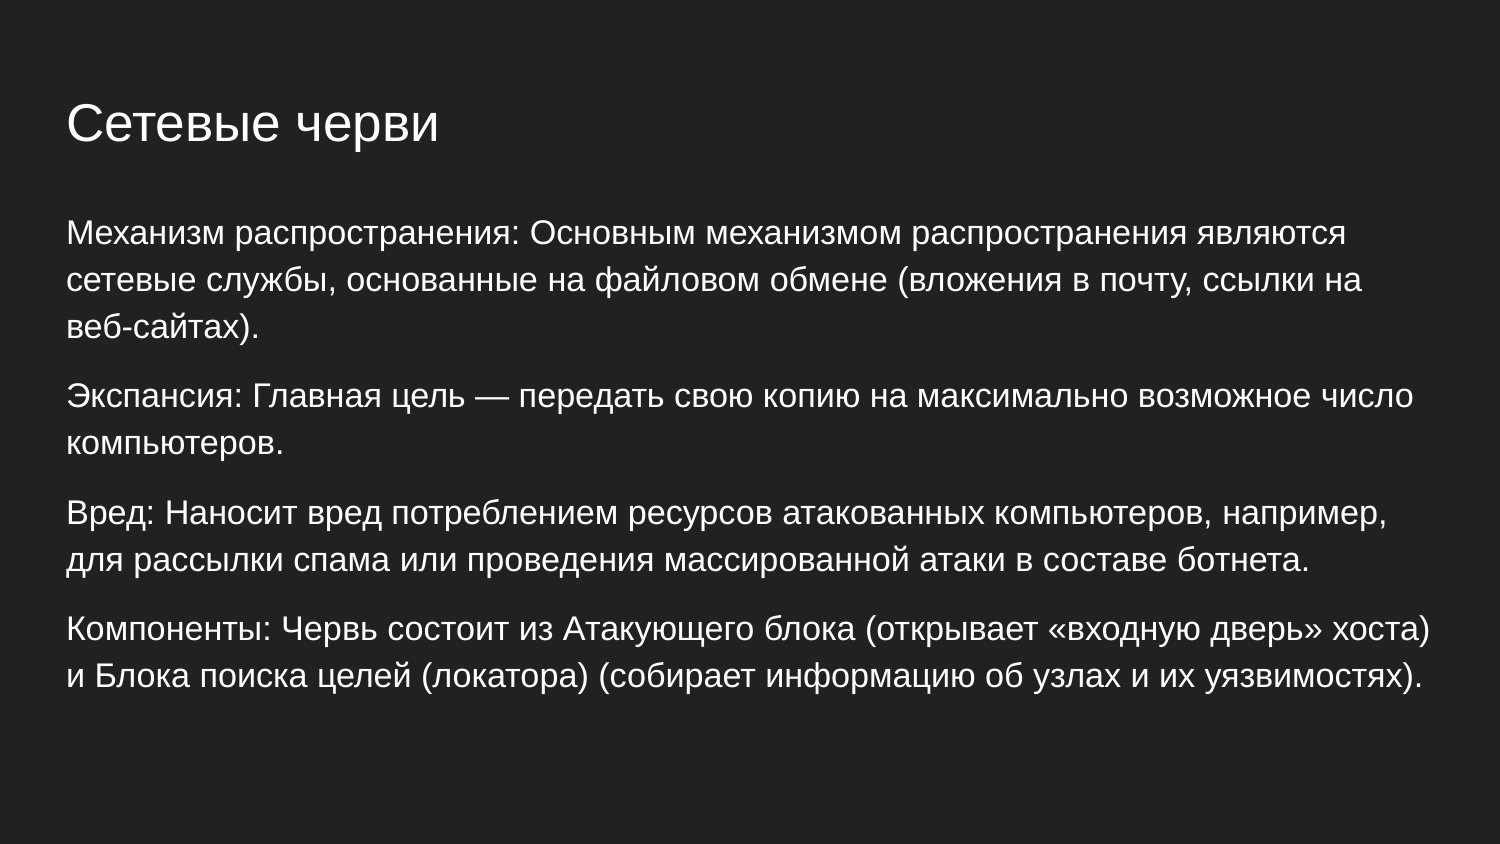

# Сетевые черви
Механизм распространения: Основным механизмом распространения являются сетевые службы, основанные на файловом обмене (вложения в почту, ссылки на веб-сайтах).
Экспансия: Главная цель — передать свою копию на максимально возможное число компьютеров.
Вред: Наносит вред потреблением ресурсов атакованных компьютеров, например, для рассылки спама или проведения массированной атаки в составе ботнета.
Компоненты: Червь состоит из Атакующего блока (открывает «входную дверь» хоста) и Блока поиска целей (локатора) (собирает информацию об узлах и их уязвимостях).